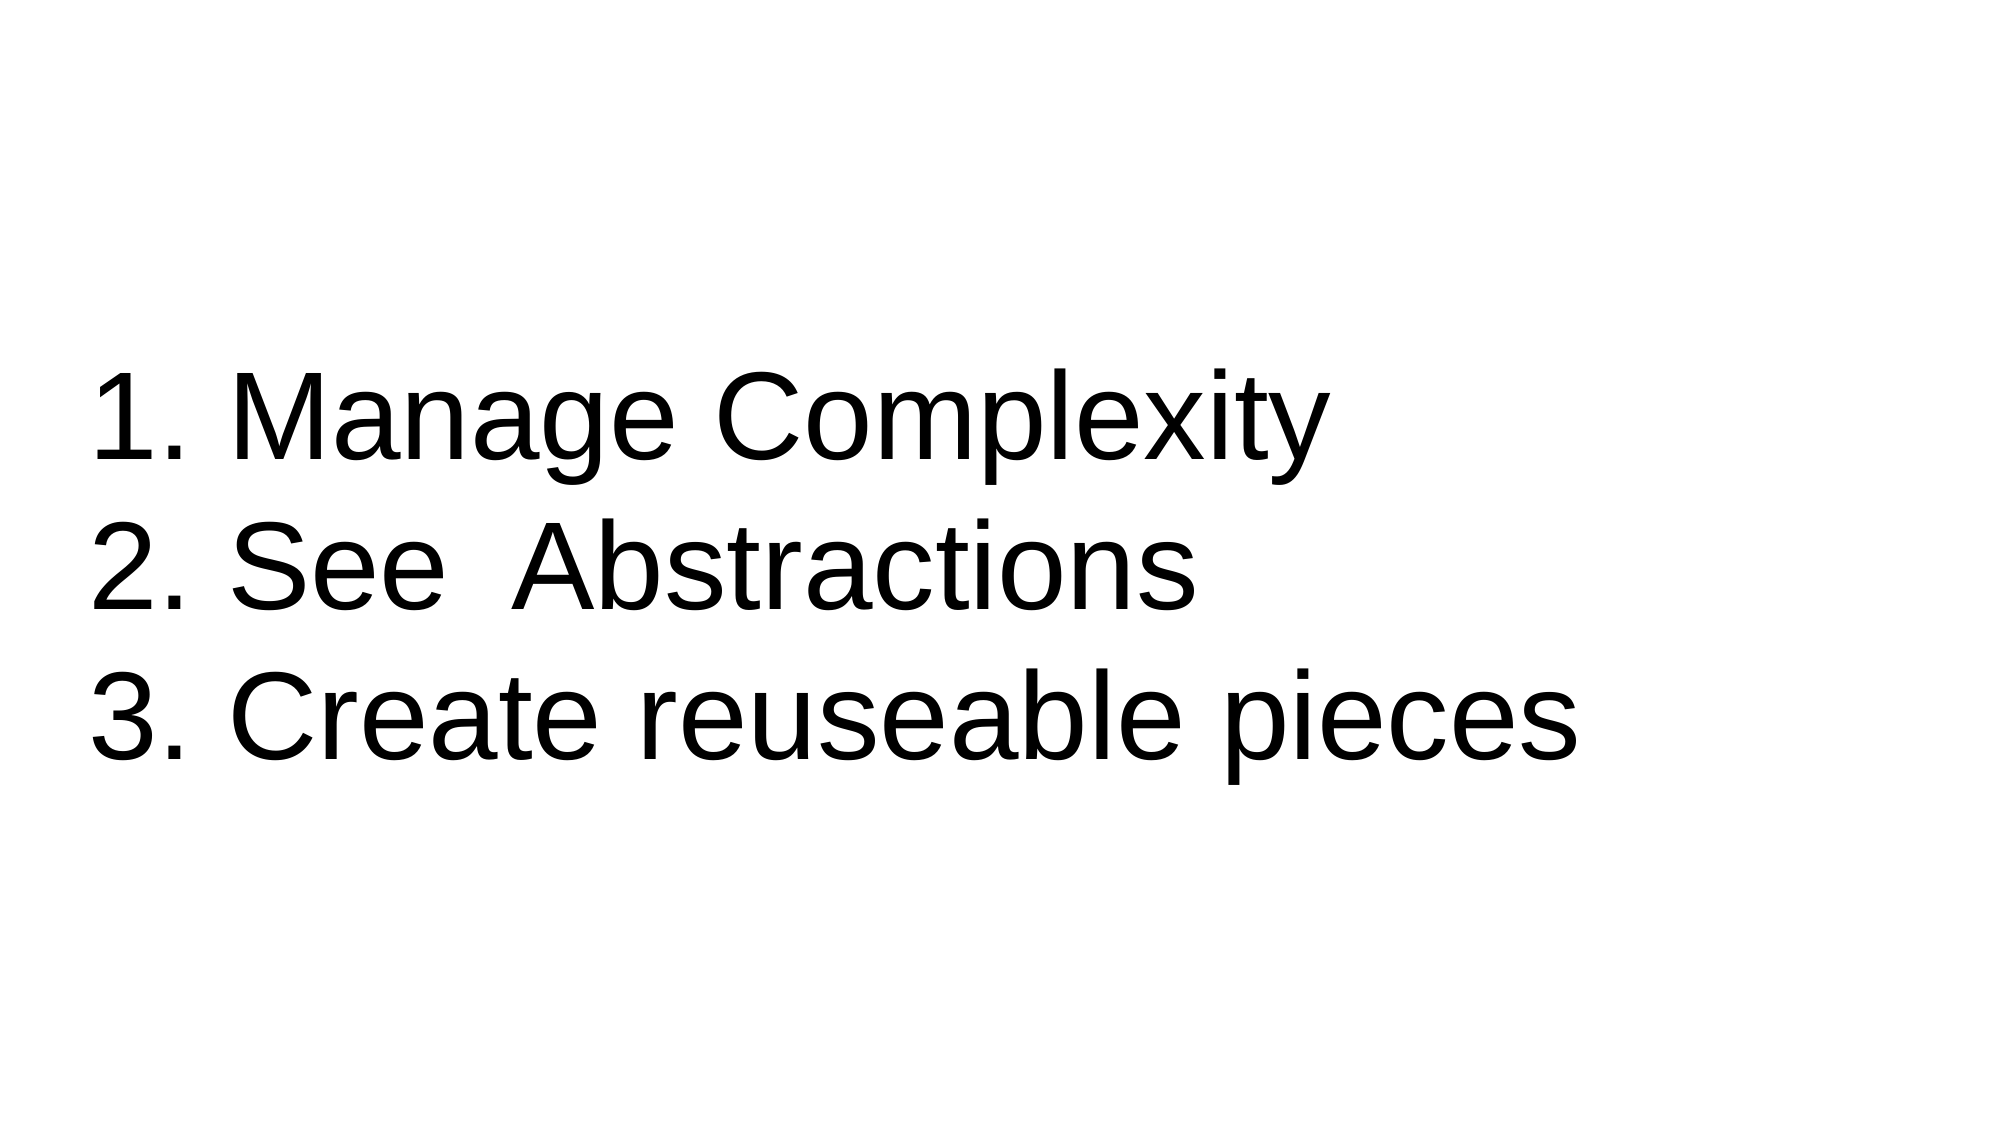

1. Manage Complexity
2. See  Abstractions
3. Create reuseable pieces